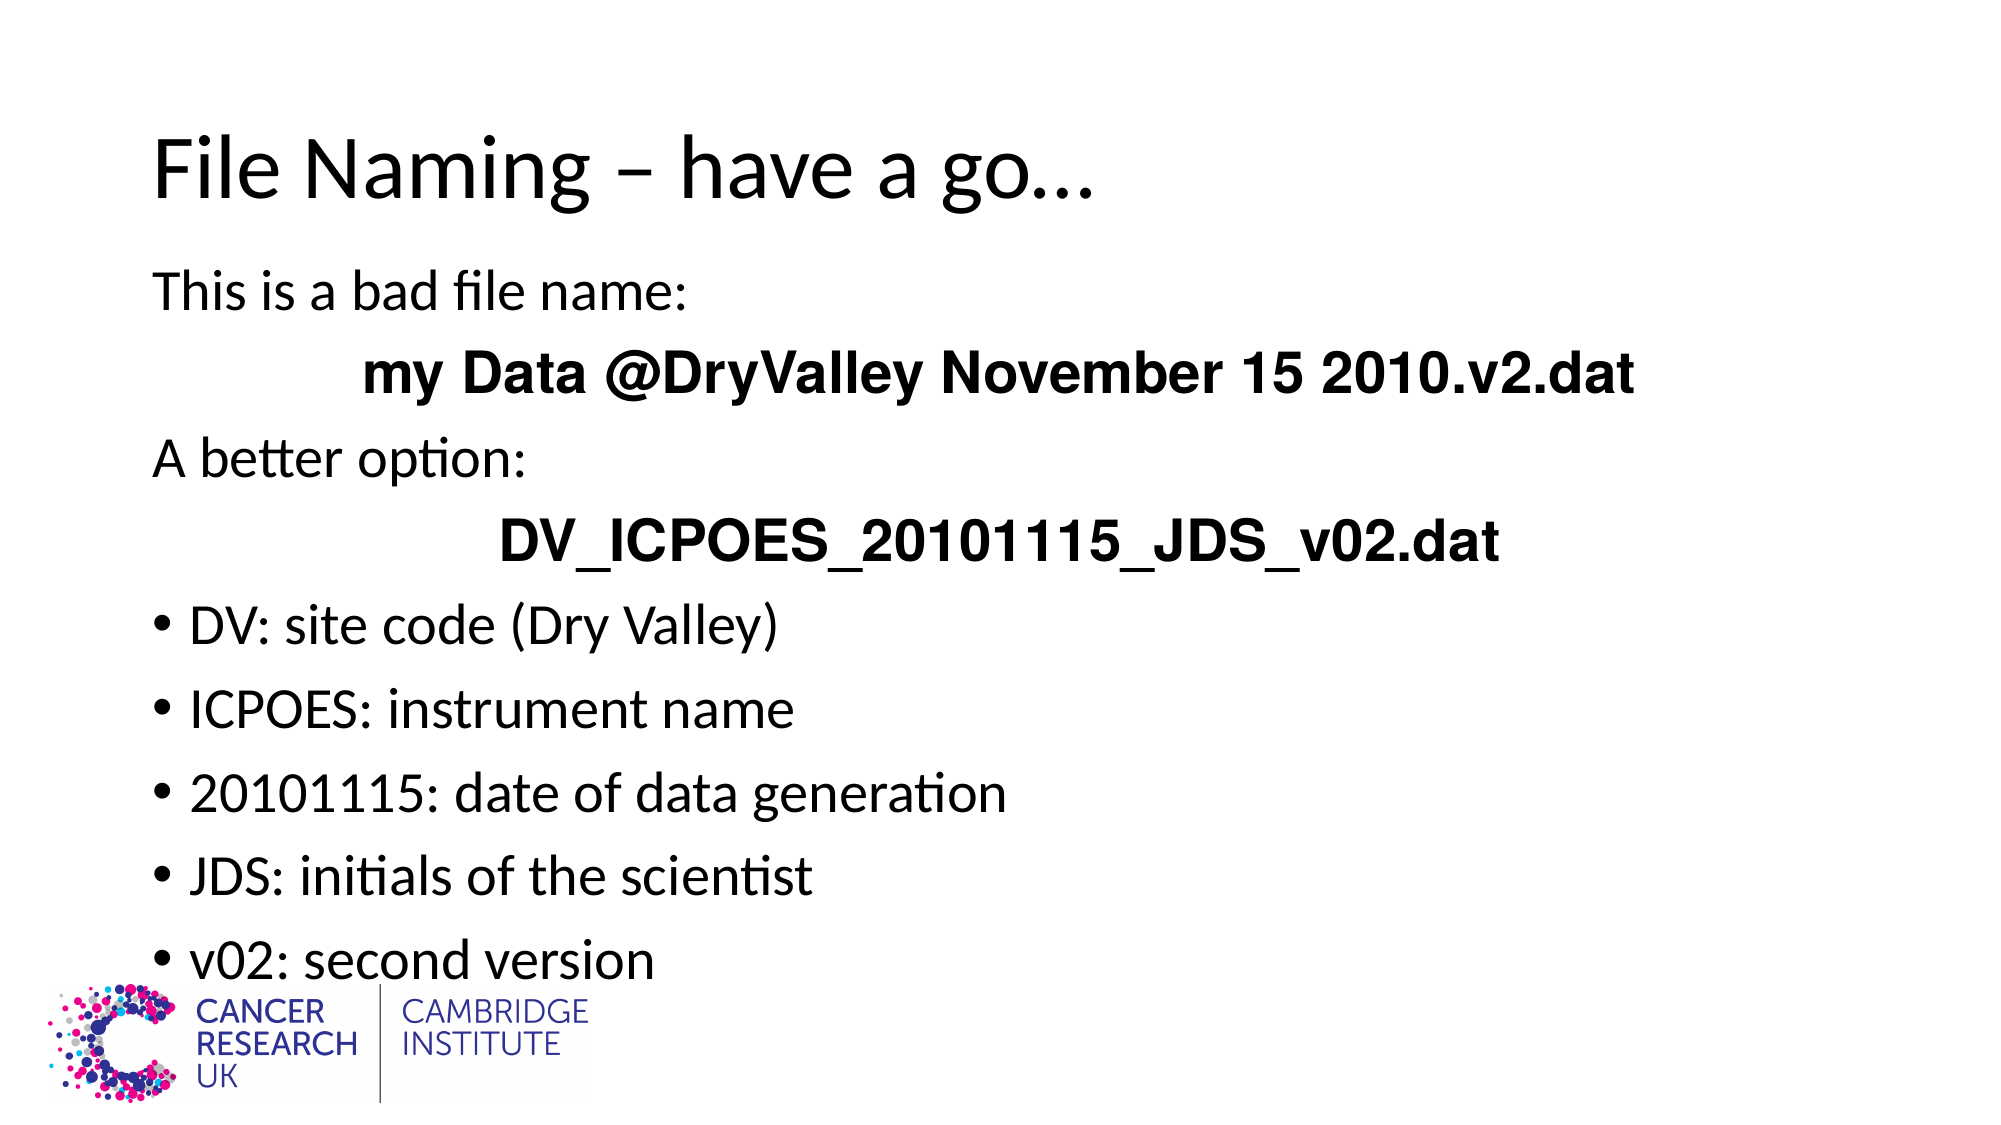

# File Naming – have a go…
This is a bad file name:
my Data @DryValley November 15 2010.v2.dat
A better option:
DV_ICPOES_20101115_JDS_v02.dat
DV: site code (Dry Valley)
ICPOES: instrument name
20101115: date of data generation
JDS: initials of the scientist
v02: second version